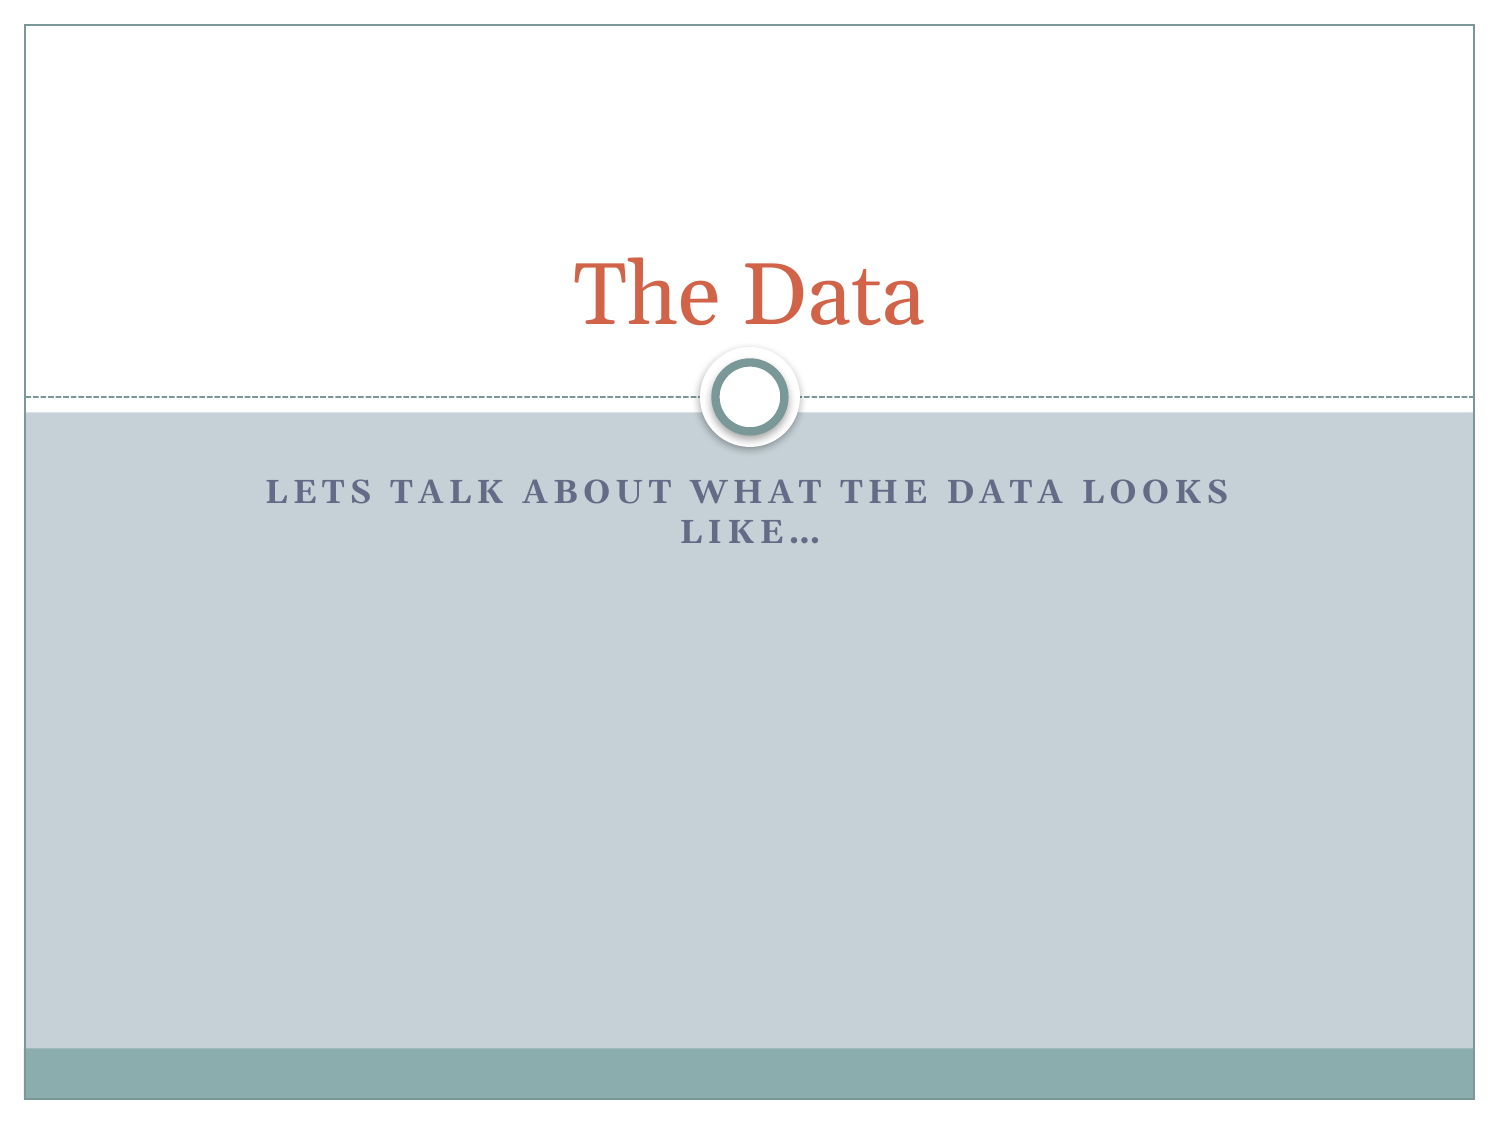

# The Data
Lets talk about what the data looks like…